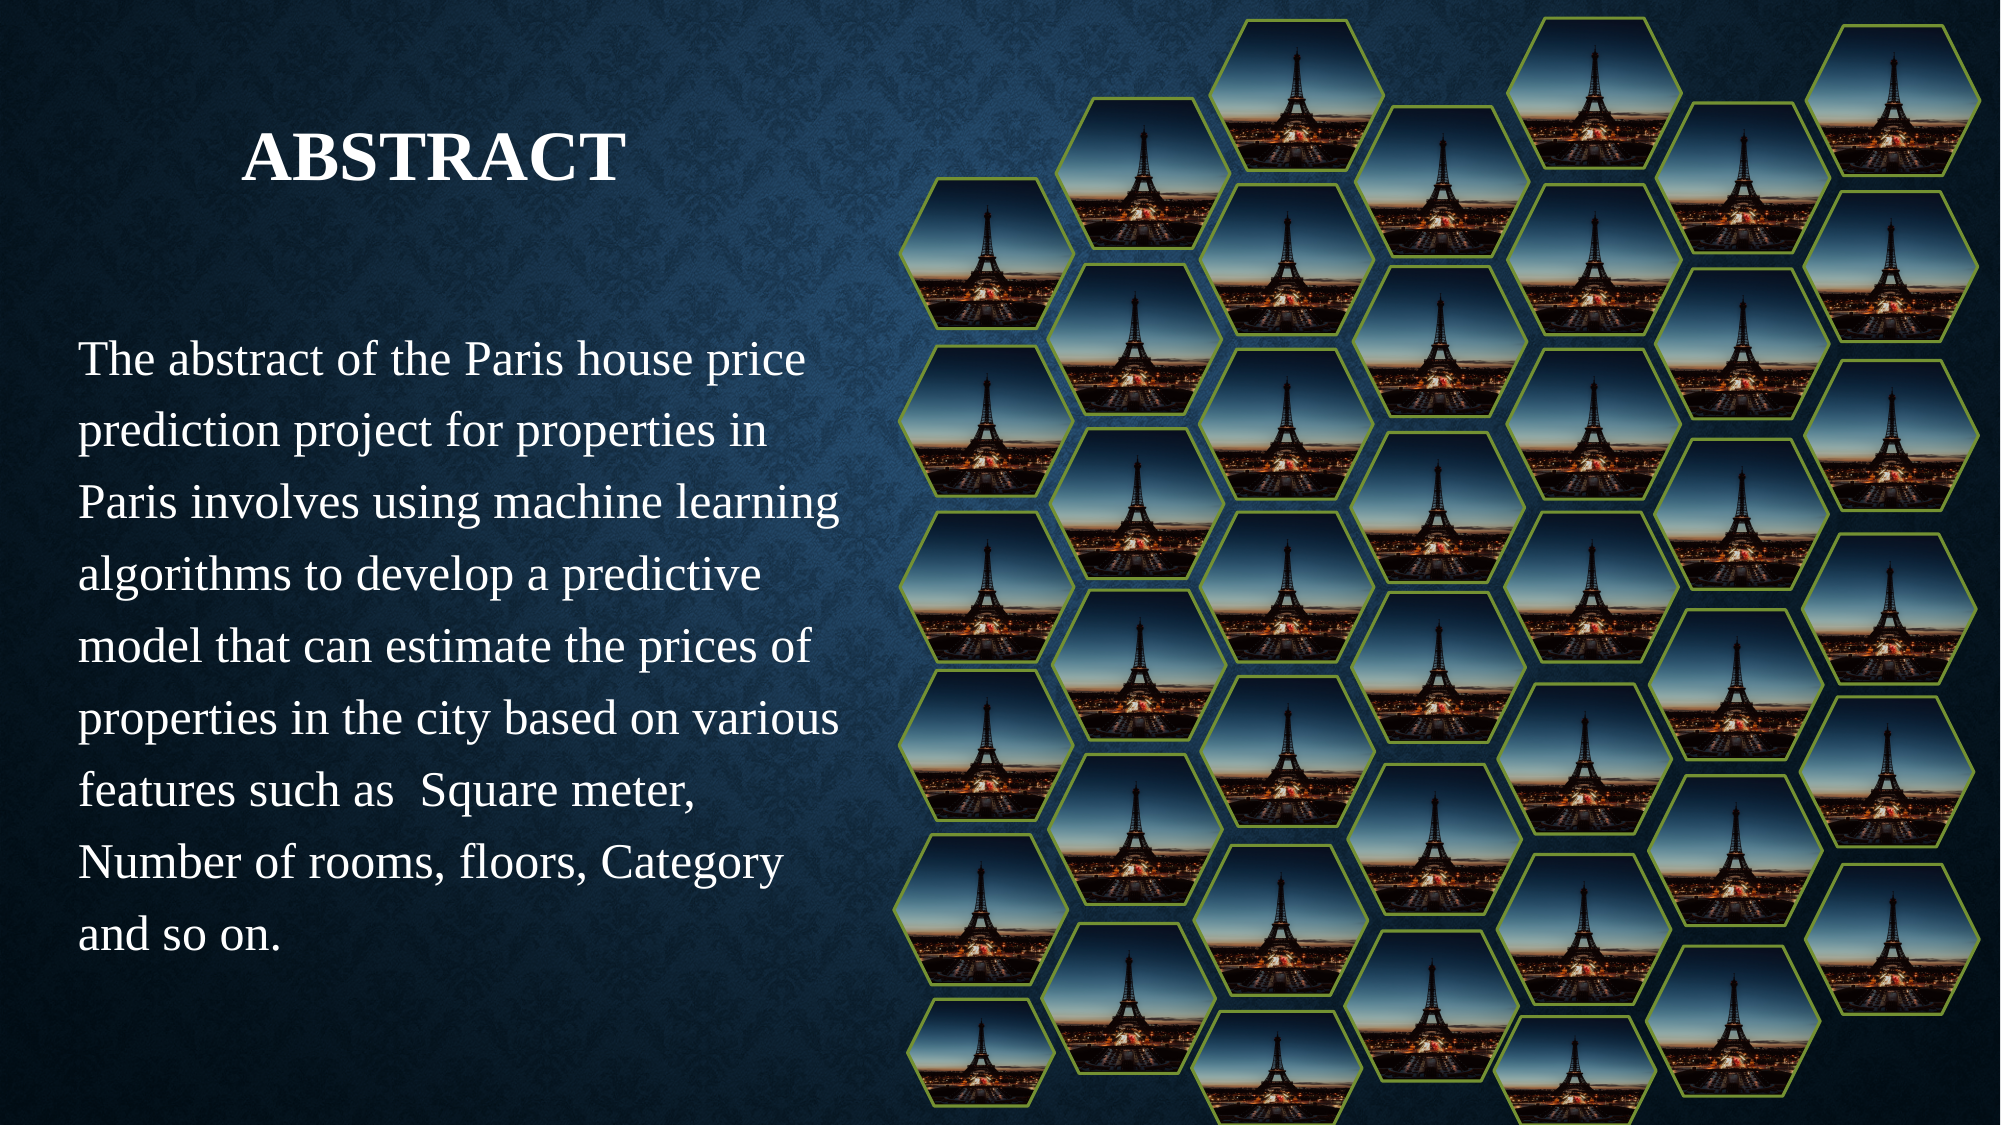

# Abstract
The abstract of the Paris house price prediction project for properties in Paris involves using machine learning algorithms to develop a predictive model that can estimate the prices of properties in the city based on various features such as  Square meter, Number of rooms, floors, Category and so on.